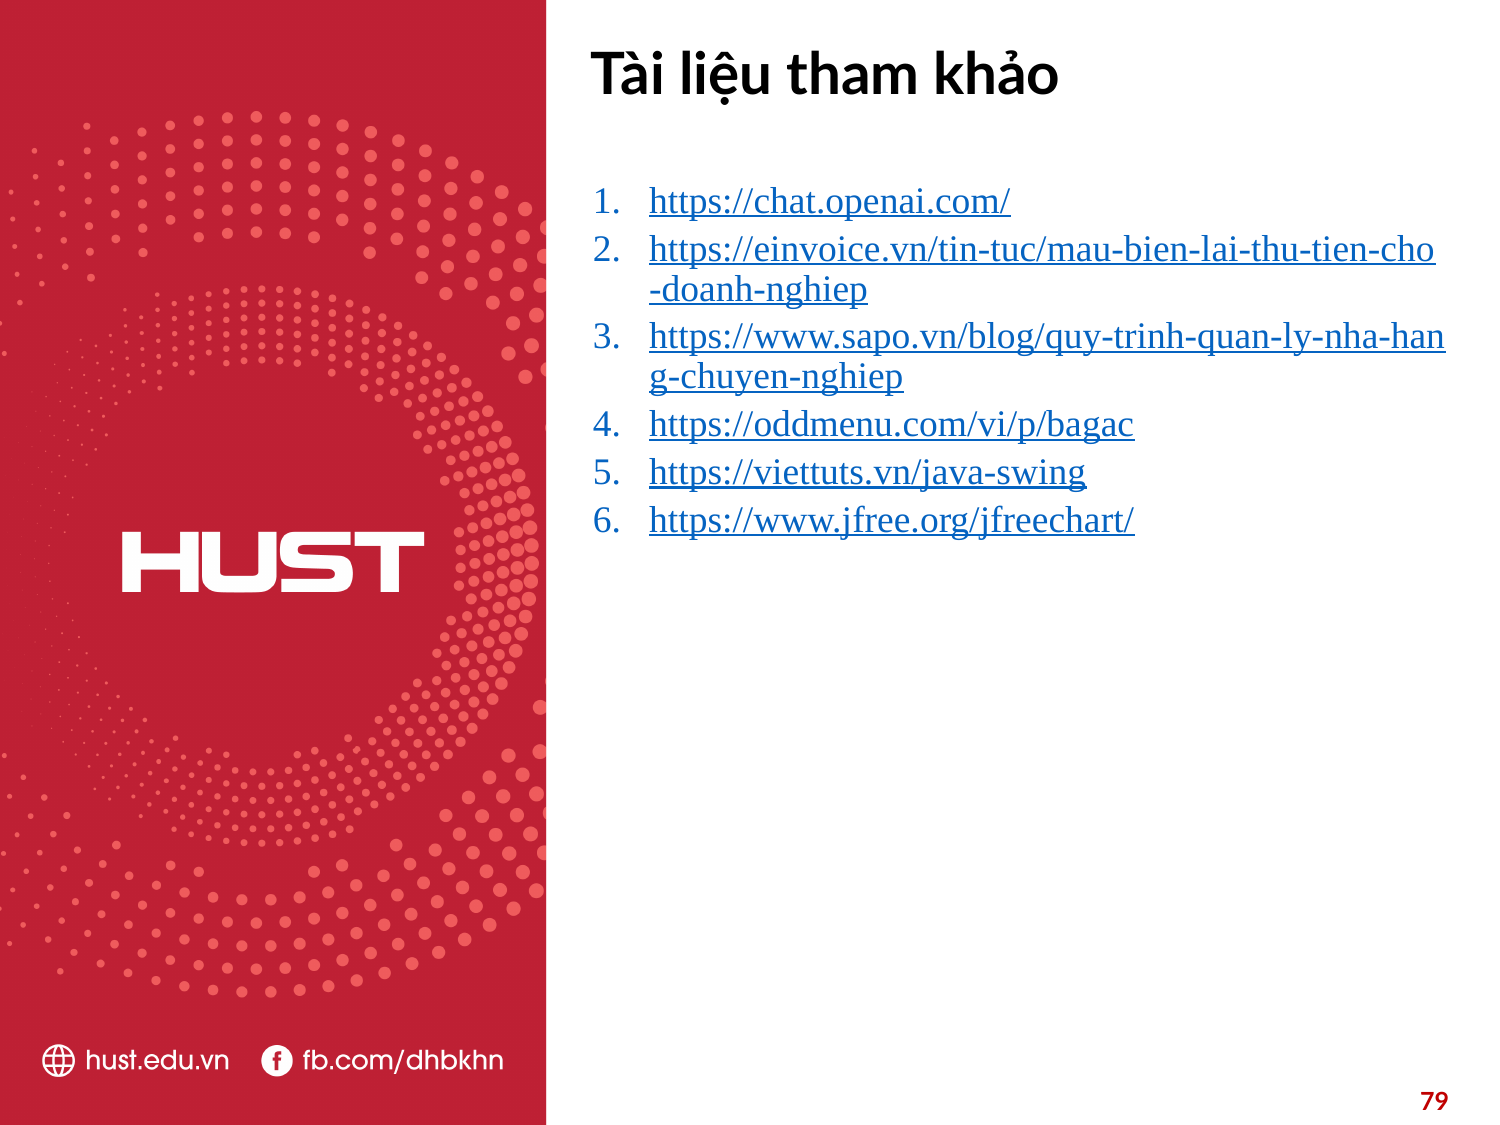

# Tài liệu tham khảo
https://chat.openai.com/
https://einvoice.vn/tin-tuc/mau-bien-lai-thu-tien-cho-doanh-nghiep
https://www.sapo.vn/blog/quy-trinh-quan-ly-nha-hang-chuyen-nghiep
https://oddmenu.com/vi/p/bagac
https://viettuts.vn/java-swing
https://www.jfree.org/jfreechart/

79